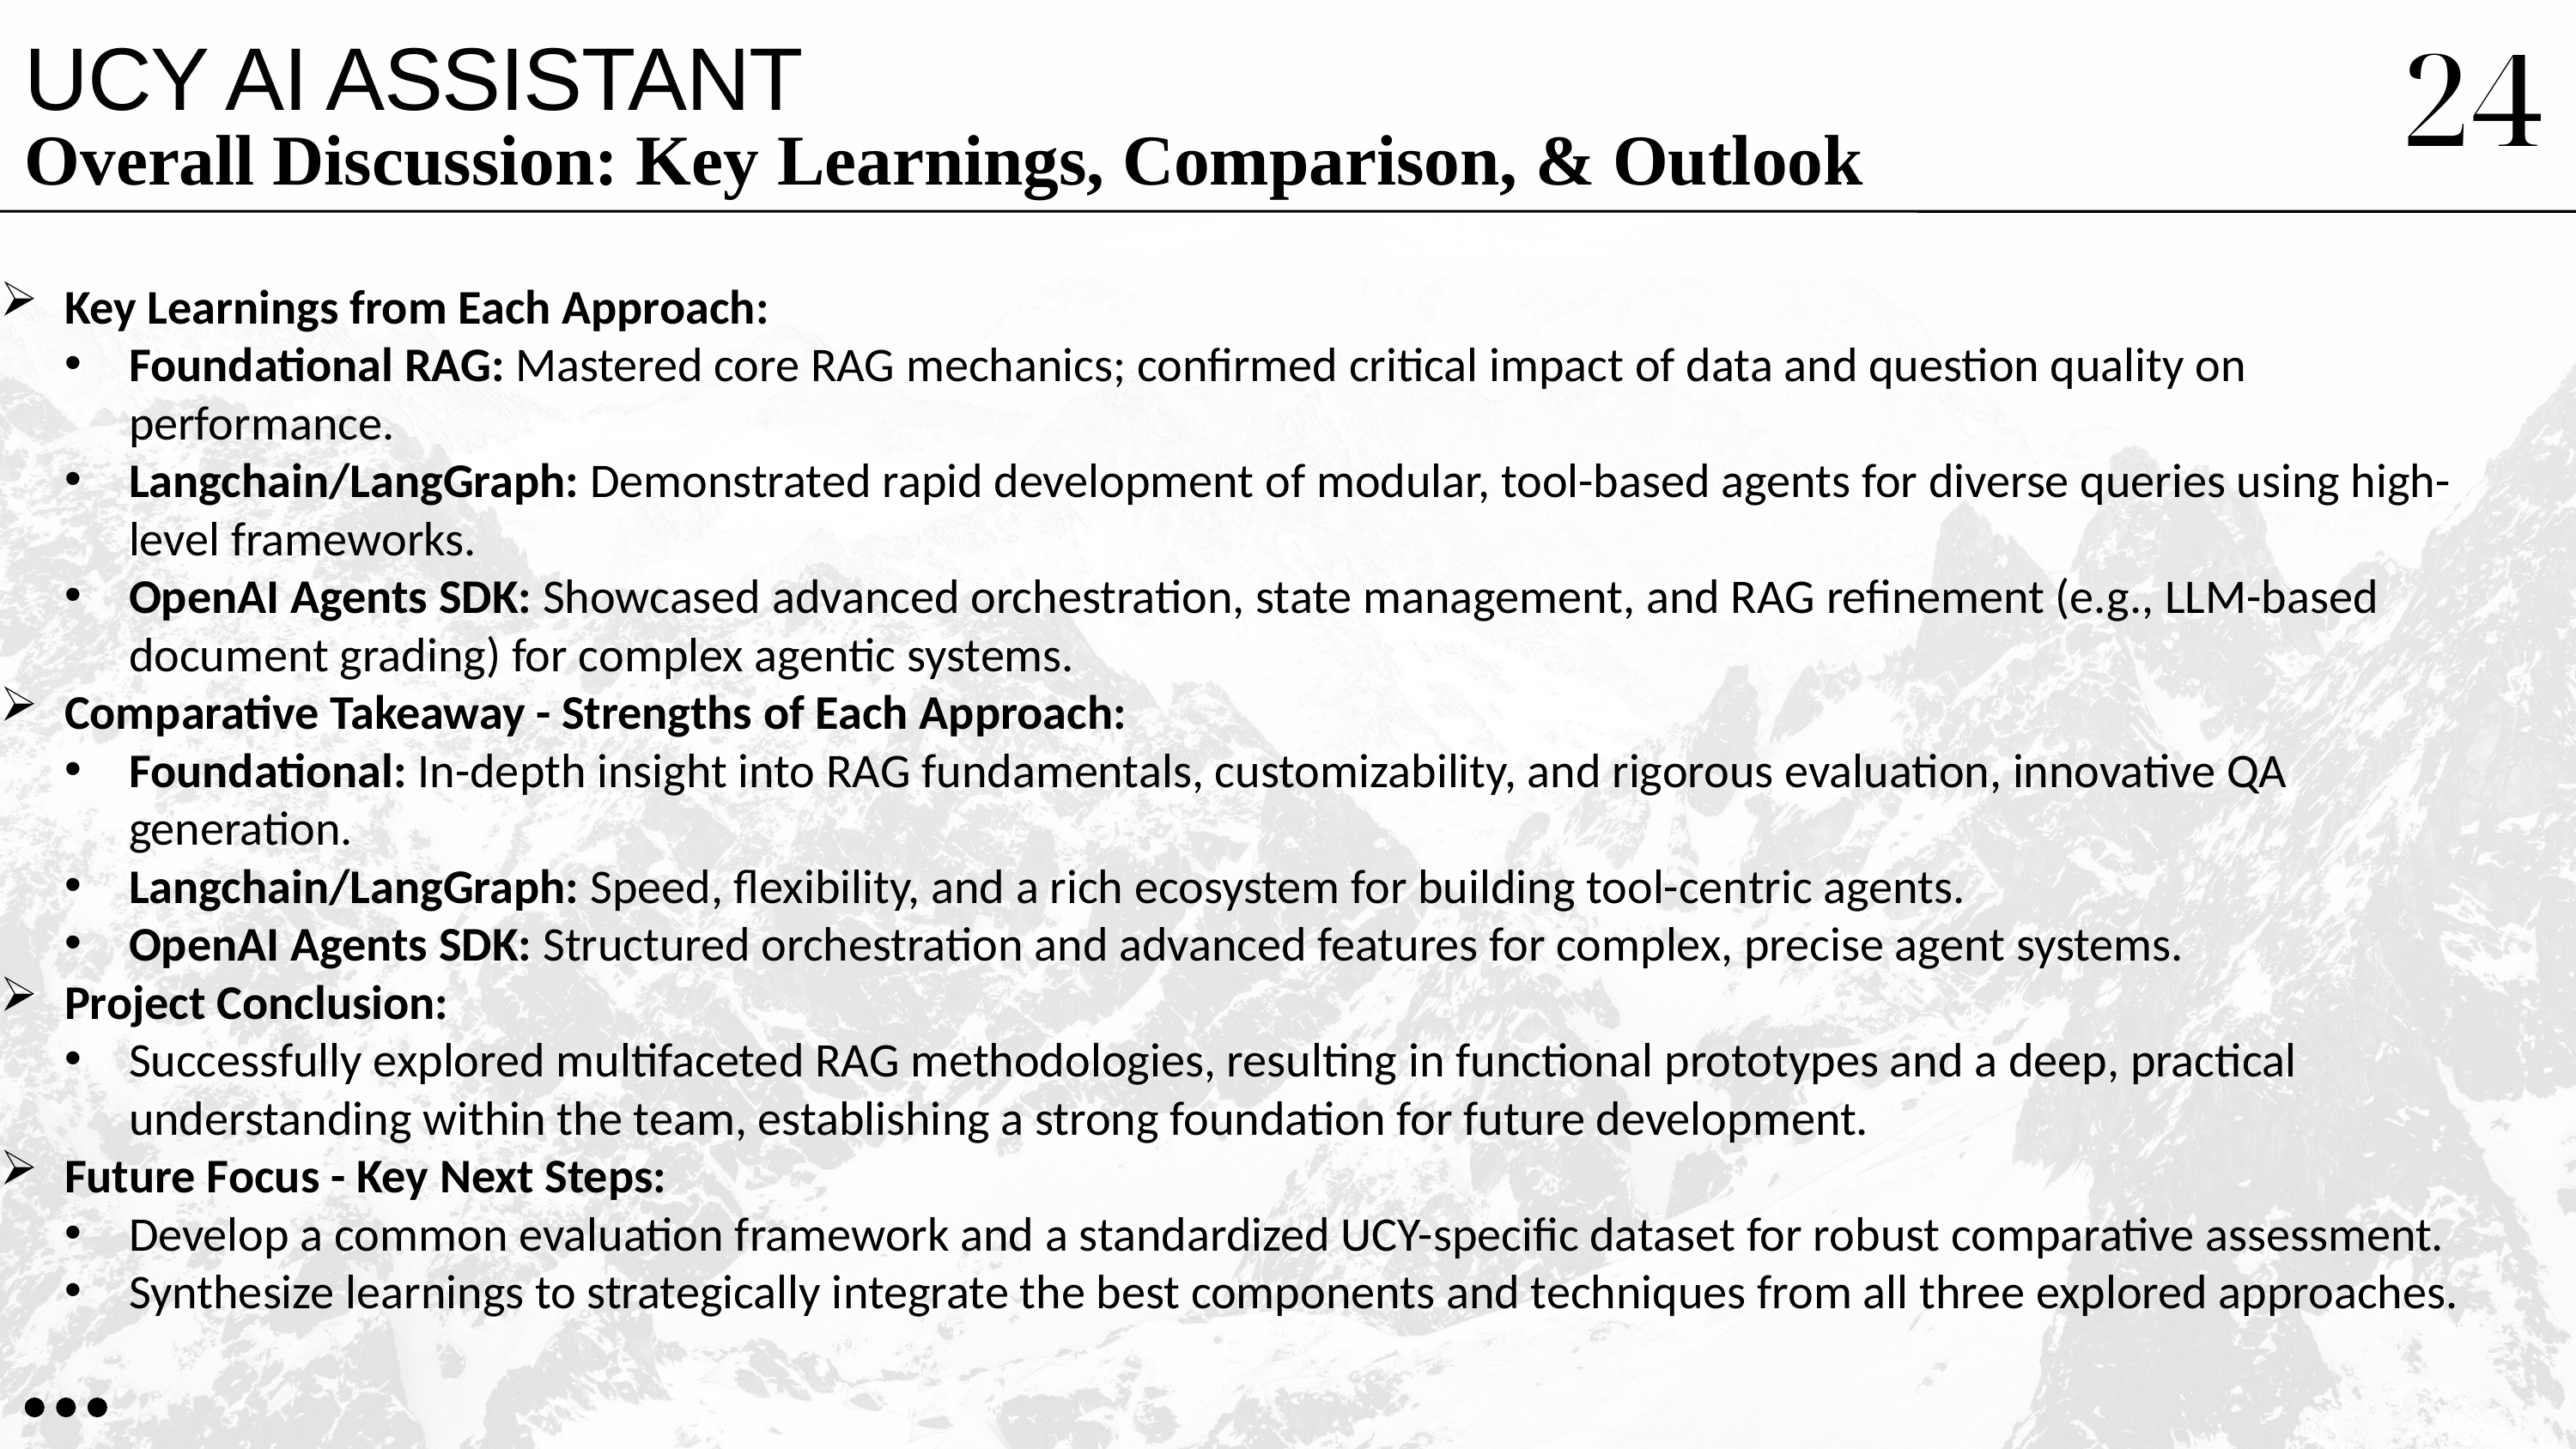

UCY AI ASSISTANT
24
Overall Discussion: Key Learnings, Comparison, & Outlook

Key Learnings from Each Approach:
Foundational RAG: Mastered core RAG mechanics; confirmed critical impact of data and question quality on performance.
Langchain/LangGraph: Demonstrated rapid development of modular, tool-based agents for diverse queries using high-level frameworks.
OpenAI Agents SDK: Showcased advanced orchestration, state management, and RAG refinement (e.g., LLM-based document grading) for complex agentic systems.
Comparative Takeaway - Strengths of Each Approach:
Foundational: In-depth insight into RAG fundamentals, customizability, and rigorous evaluation, innovative QA generation.
Langchain/LangGraph: Speed, flexibility, and a rich ecosystem for building tool-centric agents.
OpenAI Agents SDK: Structured orchestration and advanced features for complex, precise agent systems.
Project Conclusion:
Successfully explored multifaceted RAG methodologies, resulting in functional prototypes and a deep, practical understanding within the team, establishing a strong foundation for future development.
Future Focus - Key Next Steps:
Develop a common evaluation framework and a standardized UCY-specific dataset for robust comparative assessment.
Synthesize learnings to strategically integrate the best components and techniques from all three explored approaches.